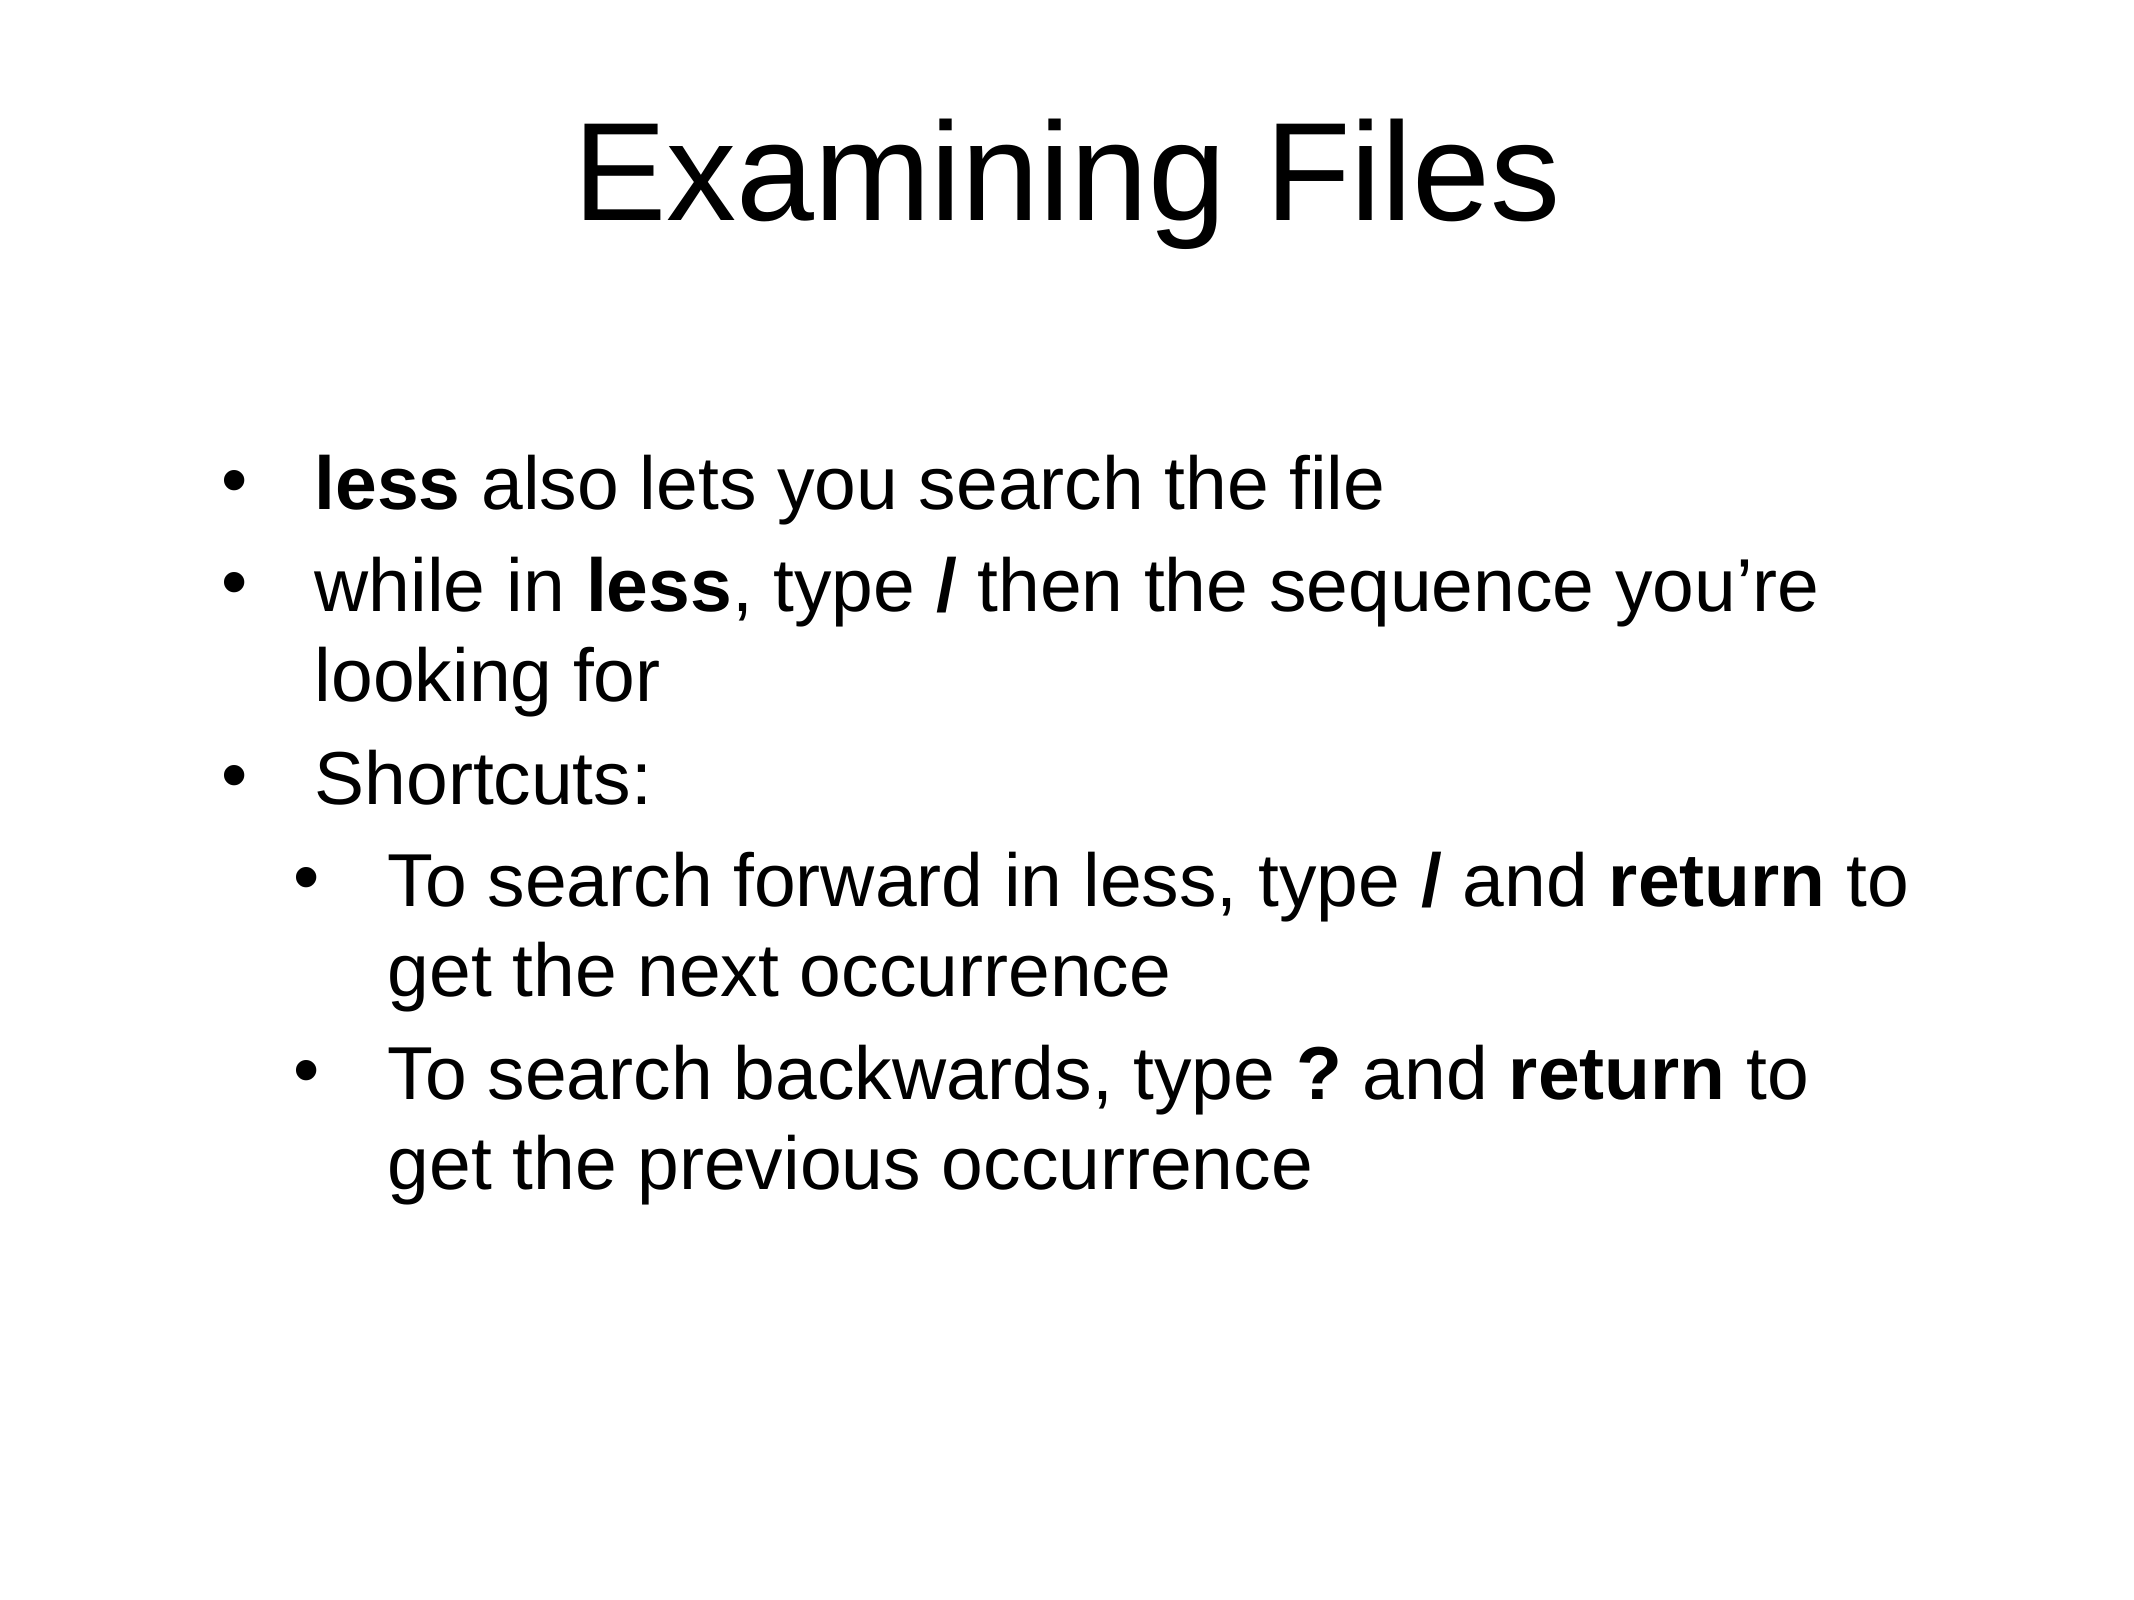

Examining Files
less also lets you search the file
while in less, type / then the sequence you’re looking for
Shortcuts:
To search forward in less, type / and return to get the next occurrence
To search backwards, type ? and return to get the previous occurrence